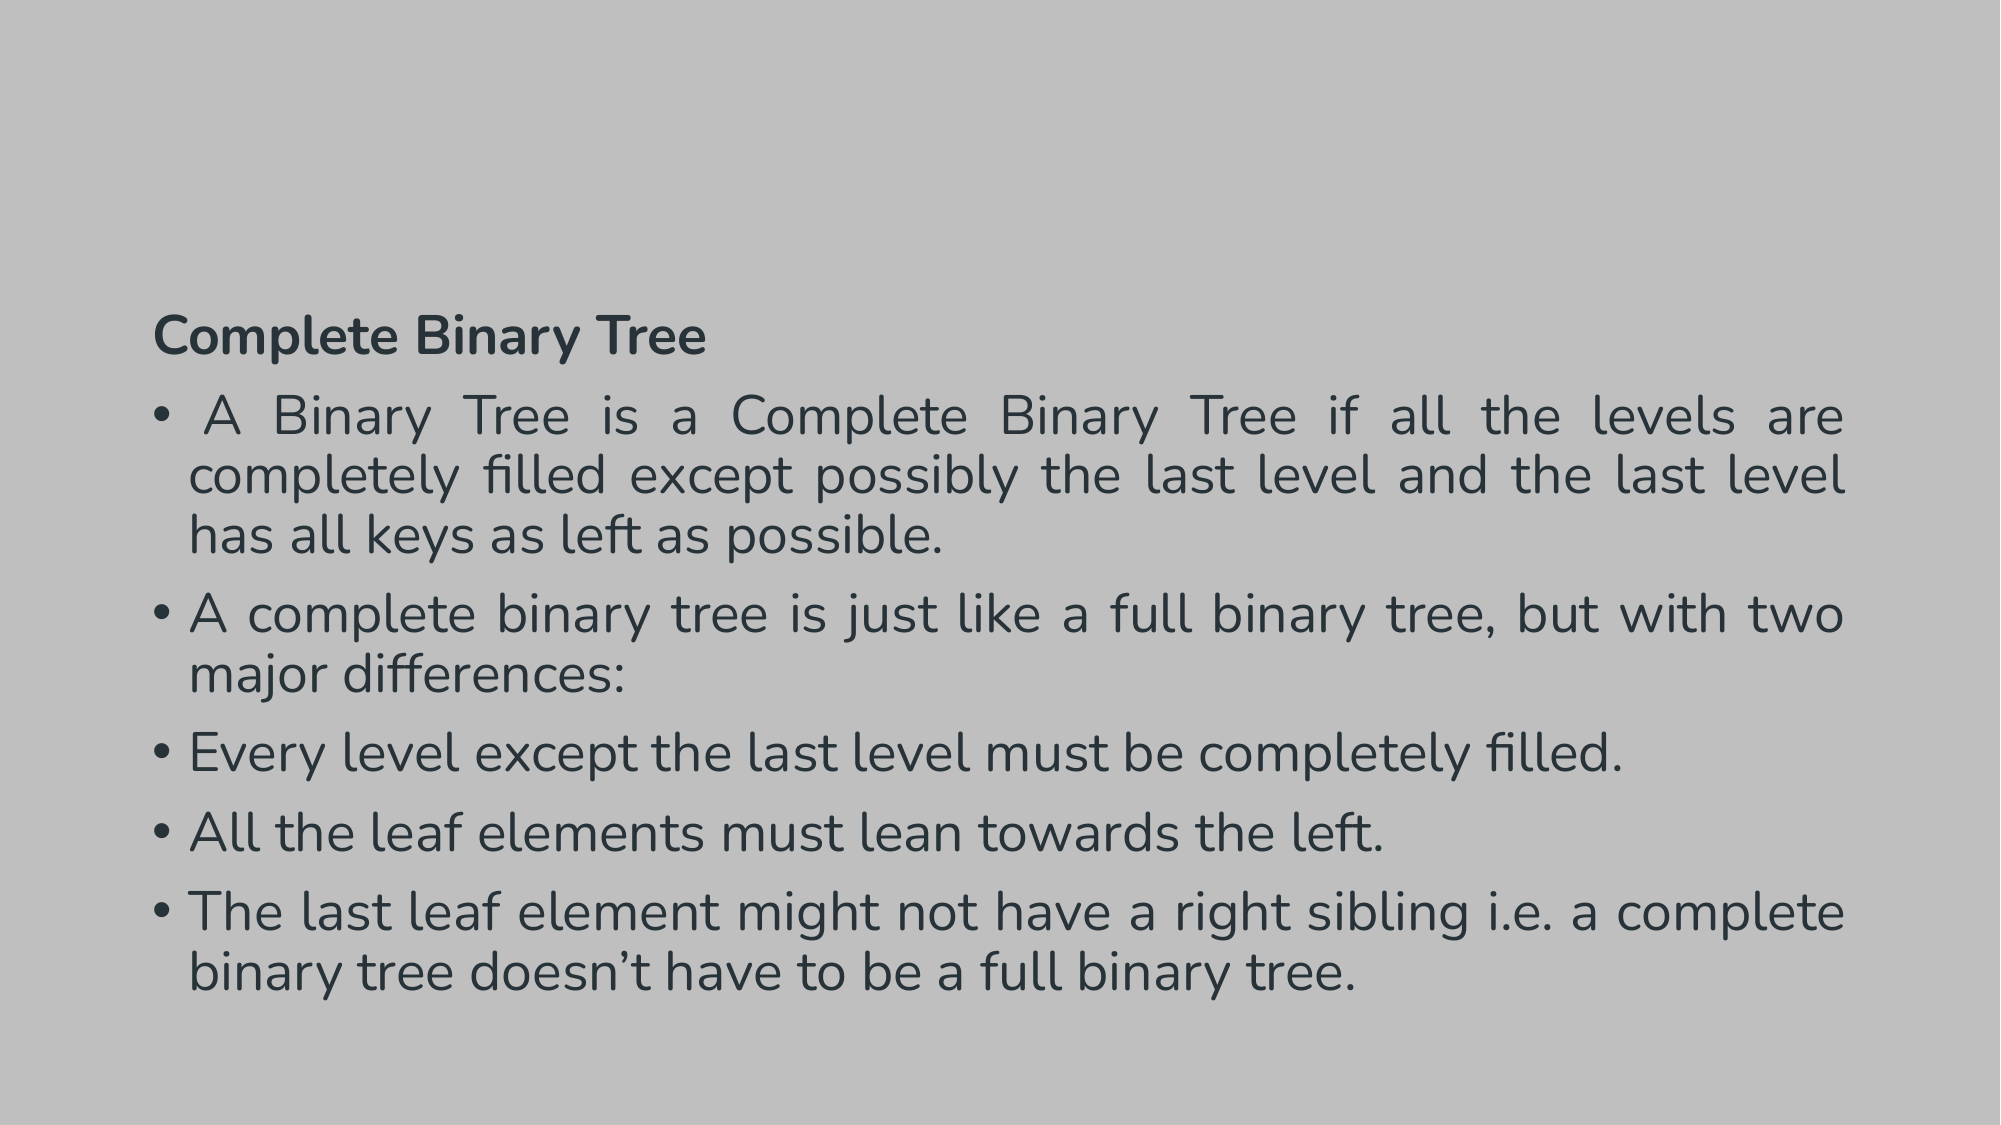

#
Complete Binary Tree
 A Binary Tree is a Complete Binary Tree if all the levels are completely filled except possibly the last level and the last level has all keys as left as possible.
A complete binary tree is just like a full binary tree, but with two major differences:
Every level except the last level must be completely filled.
All the leaf elements must lean towards the left.
The last leaf element might not have a right sibling i.e. a complete binary tree doesn’t have to be a full binary tree.